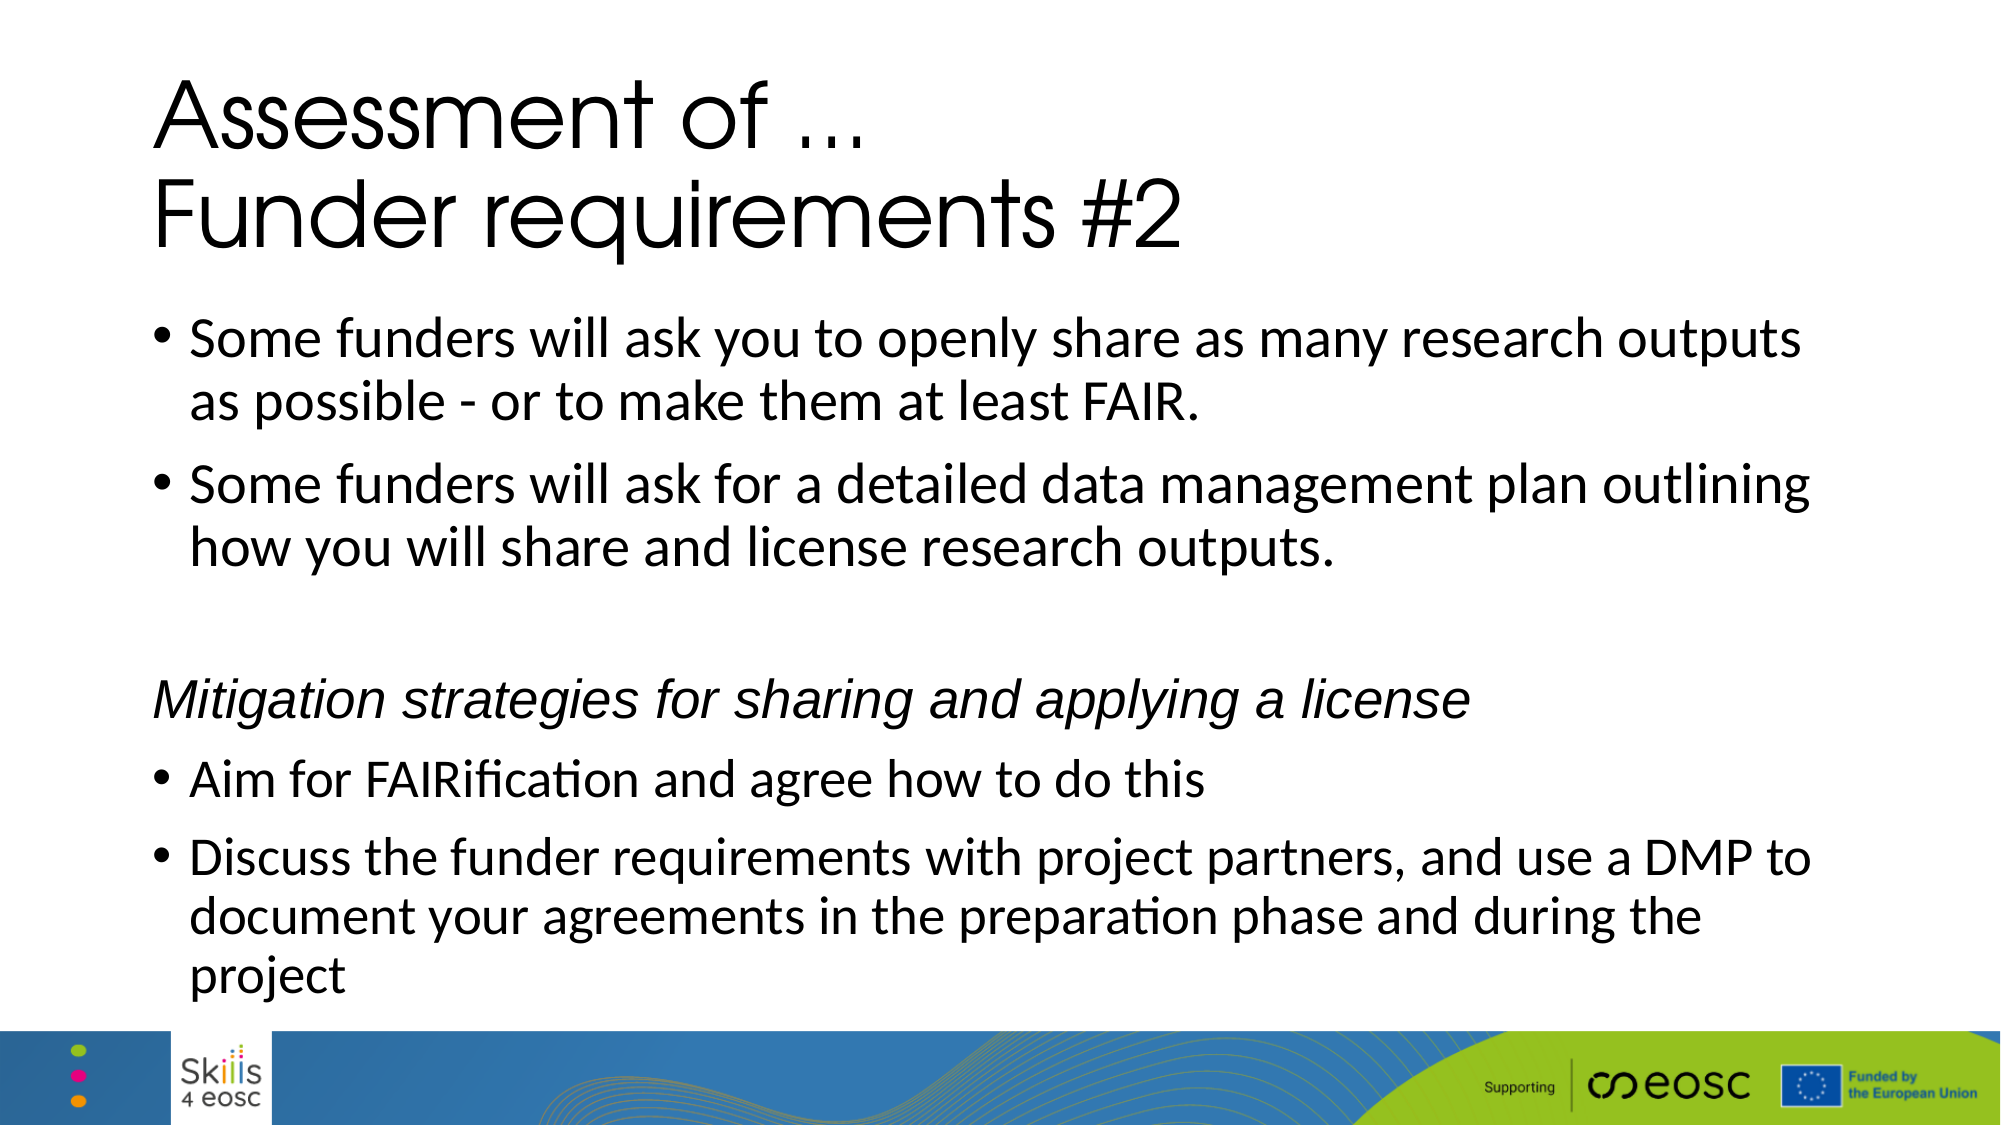

# Assessment of ... Funder requirements #2
Some funders will ask you to openly share as many research outputs as possible - or to make them at least FAIR.
Some funders will ask for a detailed data management plan outlining how you will share and license research outputs.
Mitigation strategies for sharing and applying a license
Aim for FAIRification and agree how to do this
Discuss the funder requirements with project partners, and use a DMP to document your agreements in the preparation phase and during the project